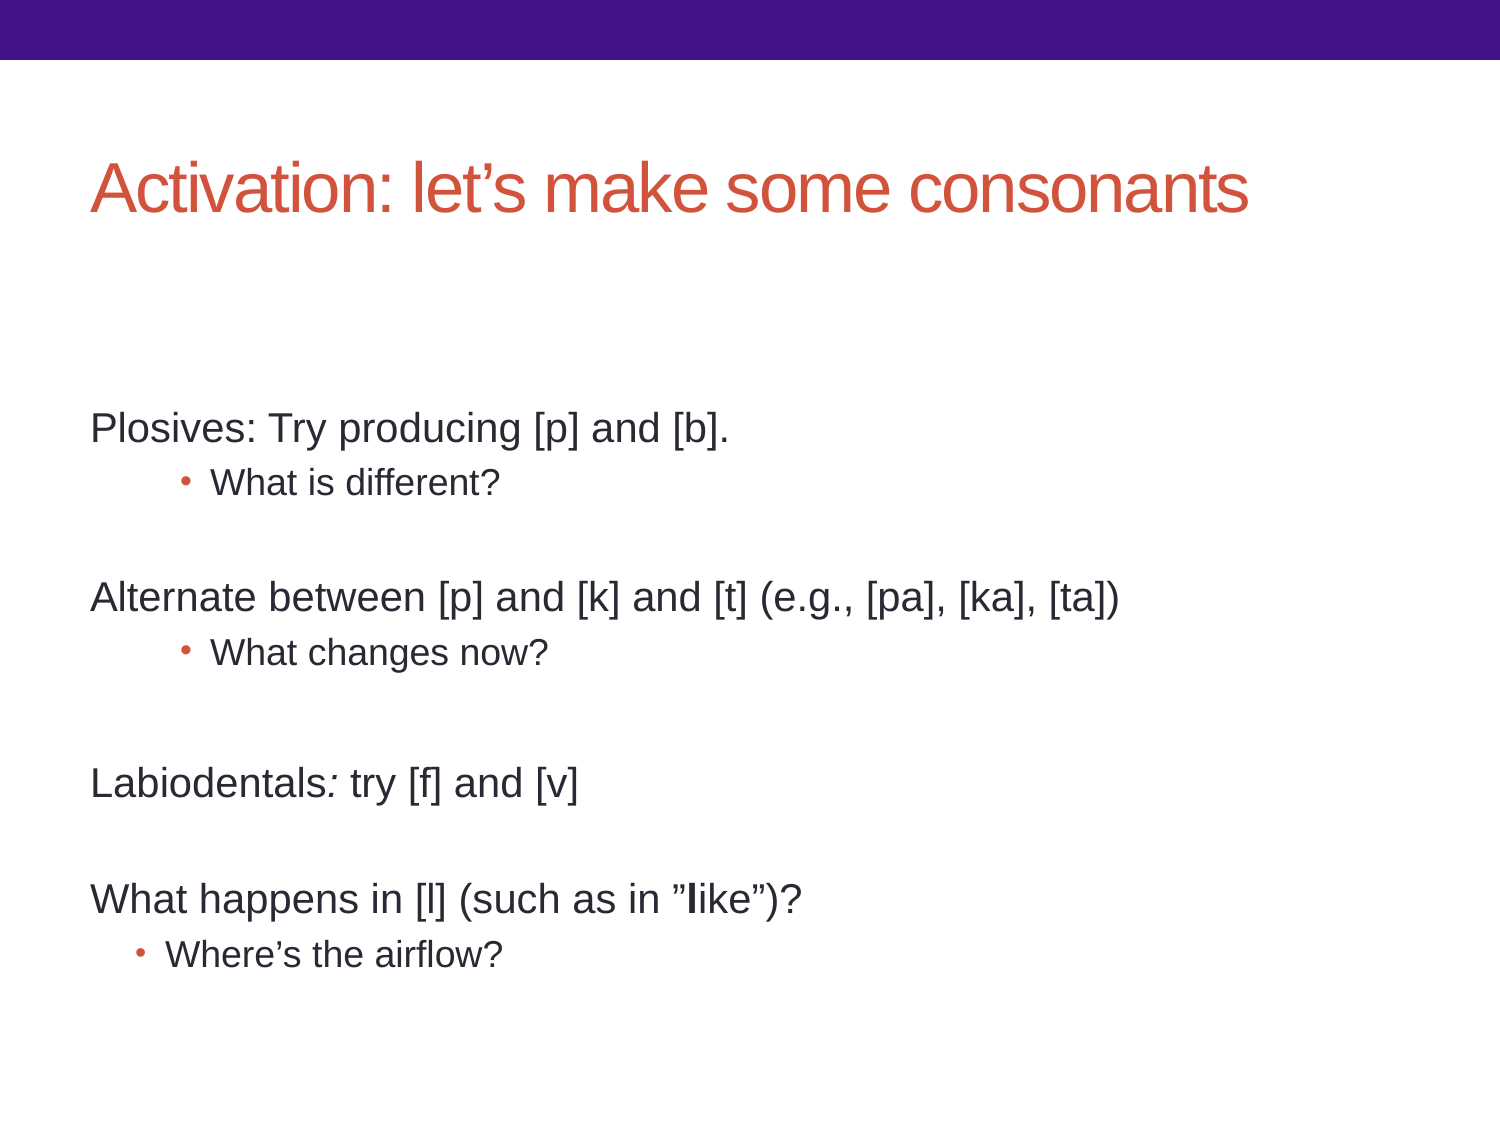

# Activation: let’s make some consonants
Plosives: Try producing [p] and [b].
What is different?

Alternate between [p] and [k] and [t] (e.g., [pa], [ka], [ta])
What changes now?

Labiodentals: try [f] and [v]

What happens in [l] (such as in ”like”)?
Where’s the airflow?